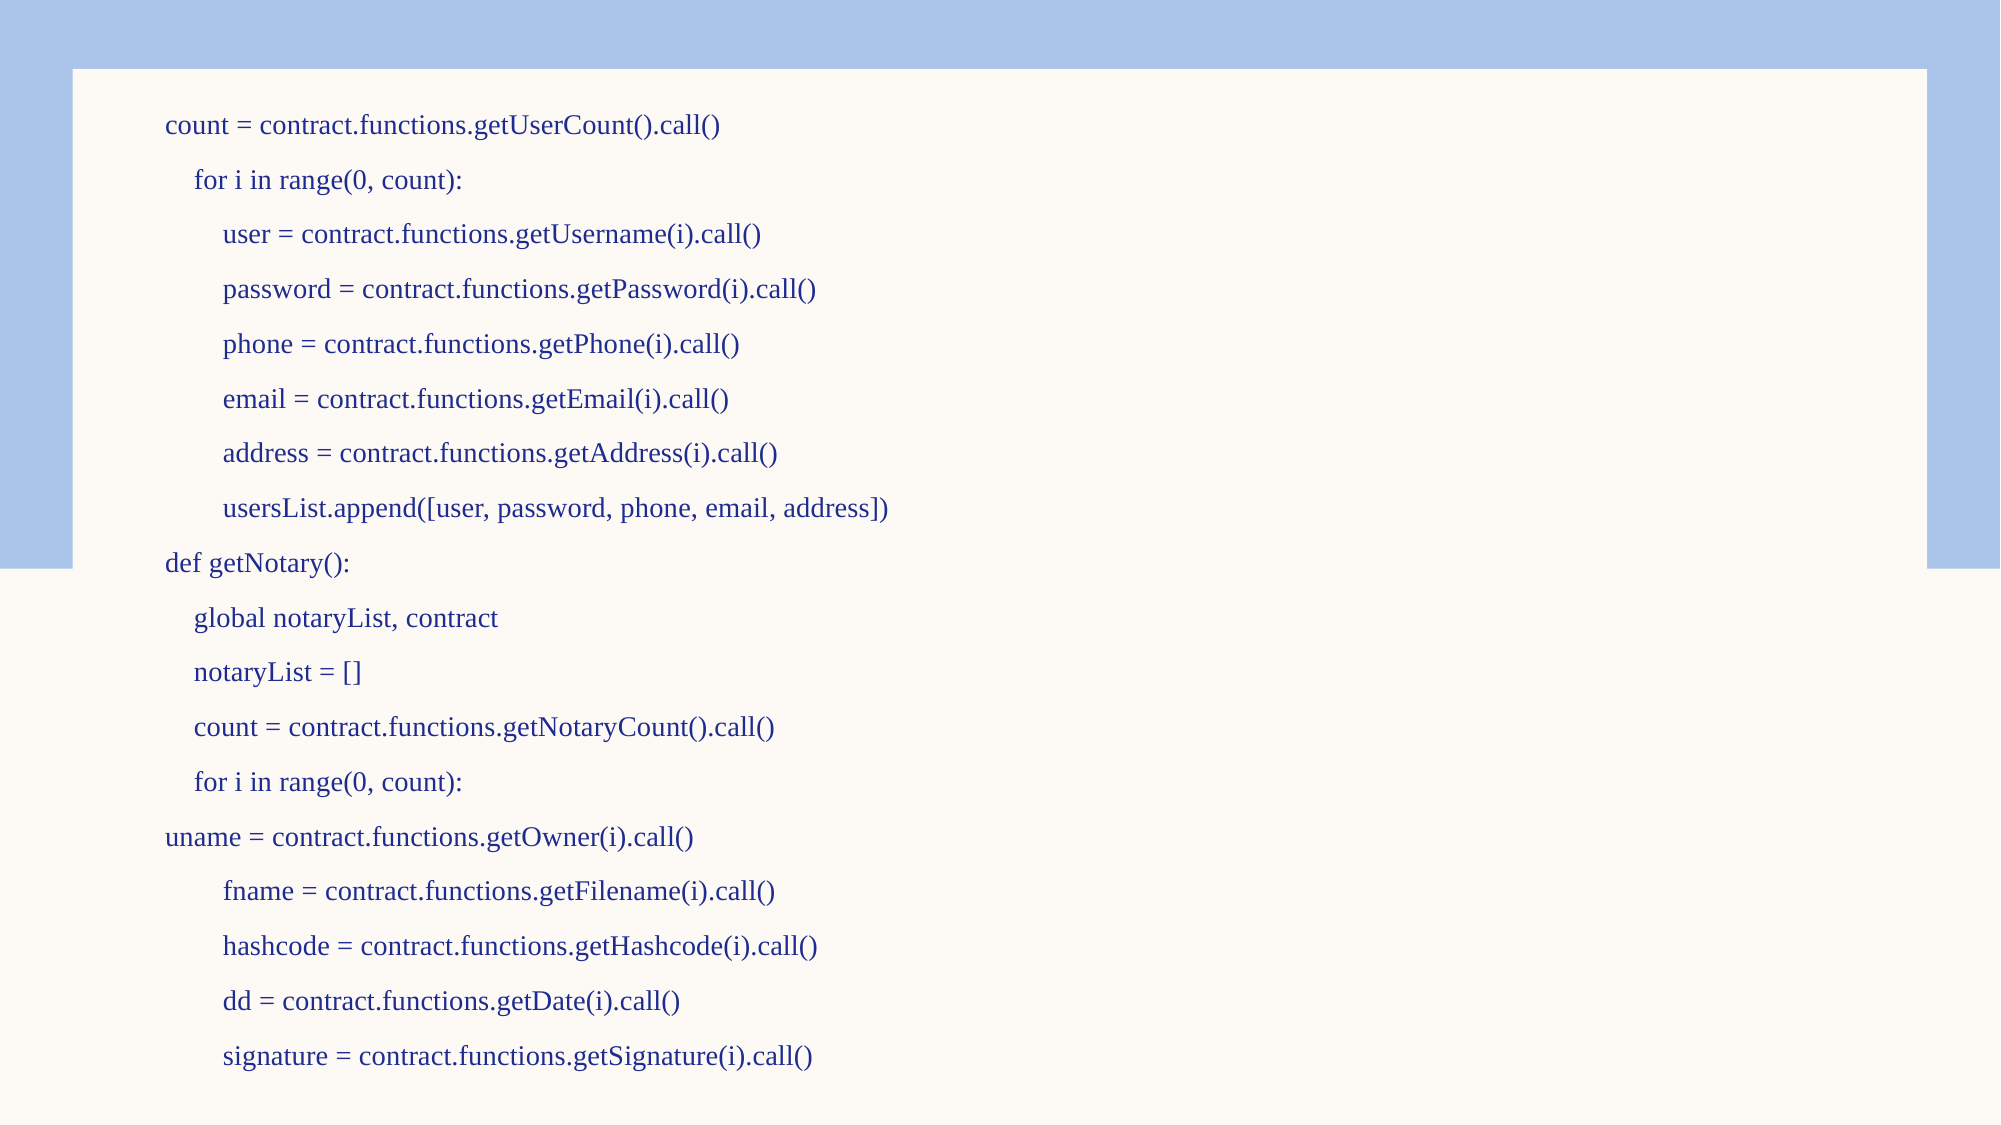

count = contract.functions.getUserCount().call()
    for i in range(0, count):
        user = contract.functions.getUsername(i).call()
        password = contract.functions.getPassword(i).call()
        phone = contract.functions.getPhone(i).call()
        email = contract.functions.getEmail(i).call()
        address = contract.functions.getAddress(i).call()
        usersList.append([user, password, phone, email, address])
def getNotary():
    global notaryList, contract
    notaryList = []
    count = contract.functions.getNotaryCount().call()
    for i in range(0, count):
uname = contract.functions.getOwner(i).call()
        fname = contract.functions.getFilename(i).call()
        hashcode = contract.functions.getHashcode(i).call()
        dd = contract.functions.getDate(i).call()
        signature = contract.functions.getSignature(i).call()